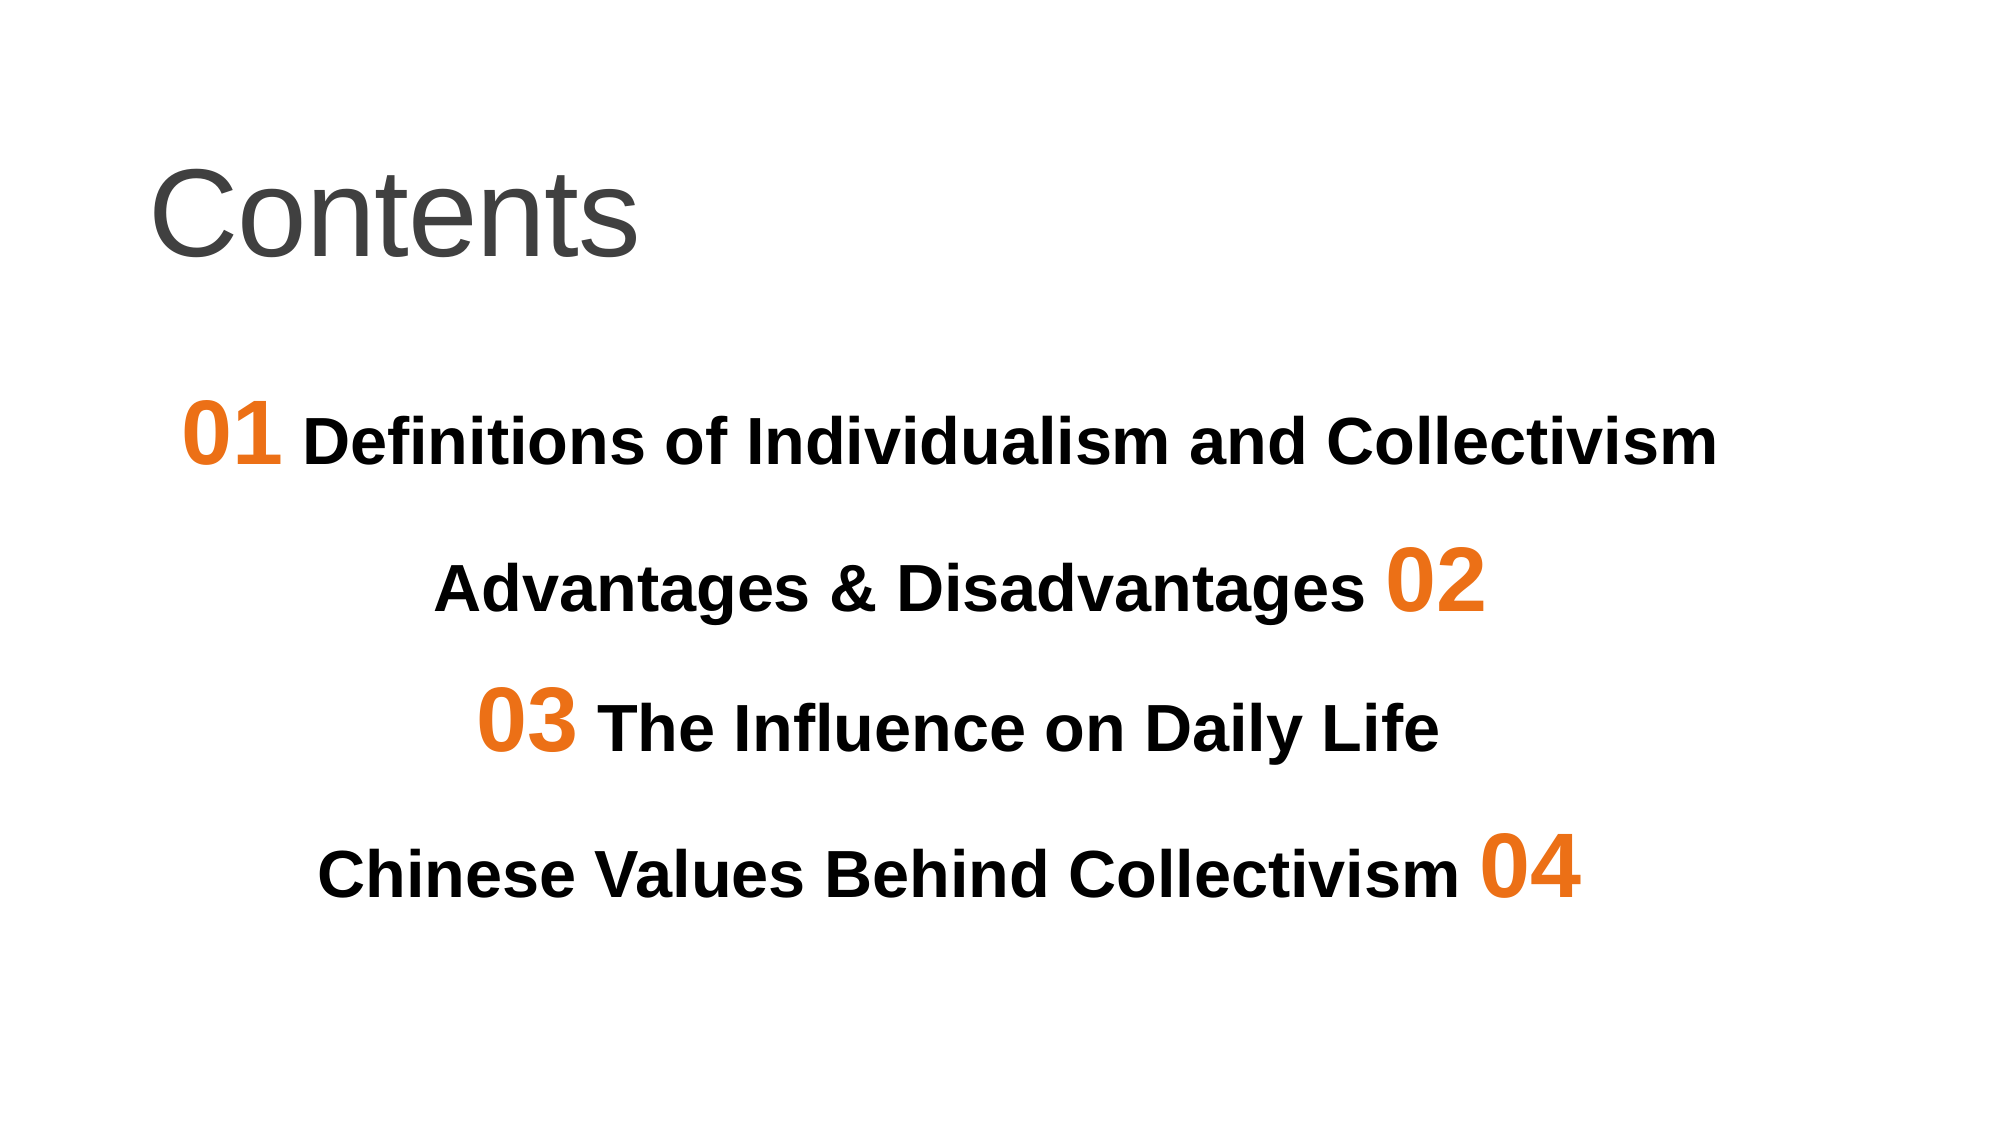

Contents
01 Definitions of Individualism and Collectivism
Advantages & Disadvantages 02
03 The Influence on Daily Life
Chinese Values Behind Collectivism 04